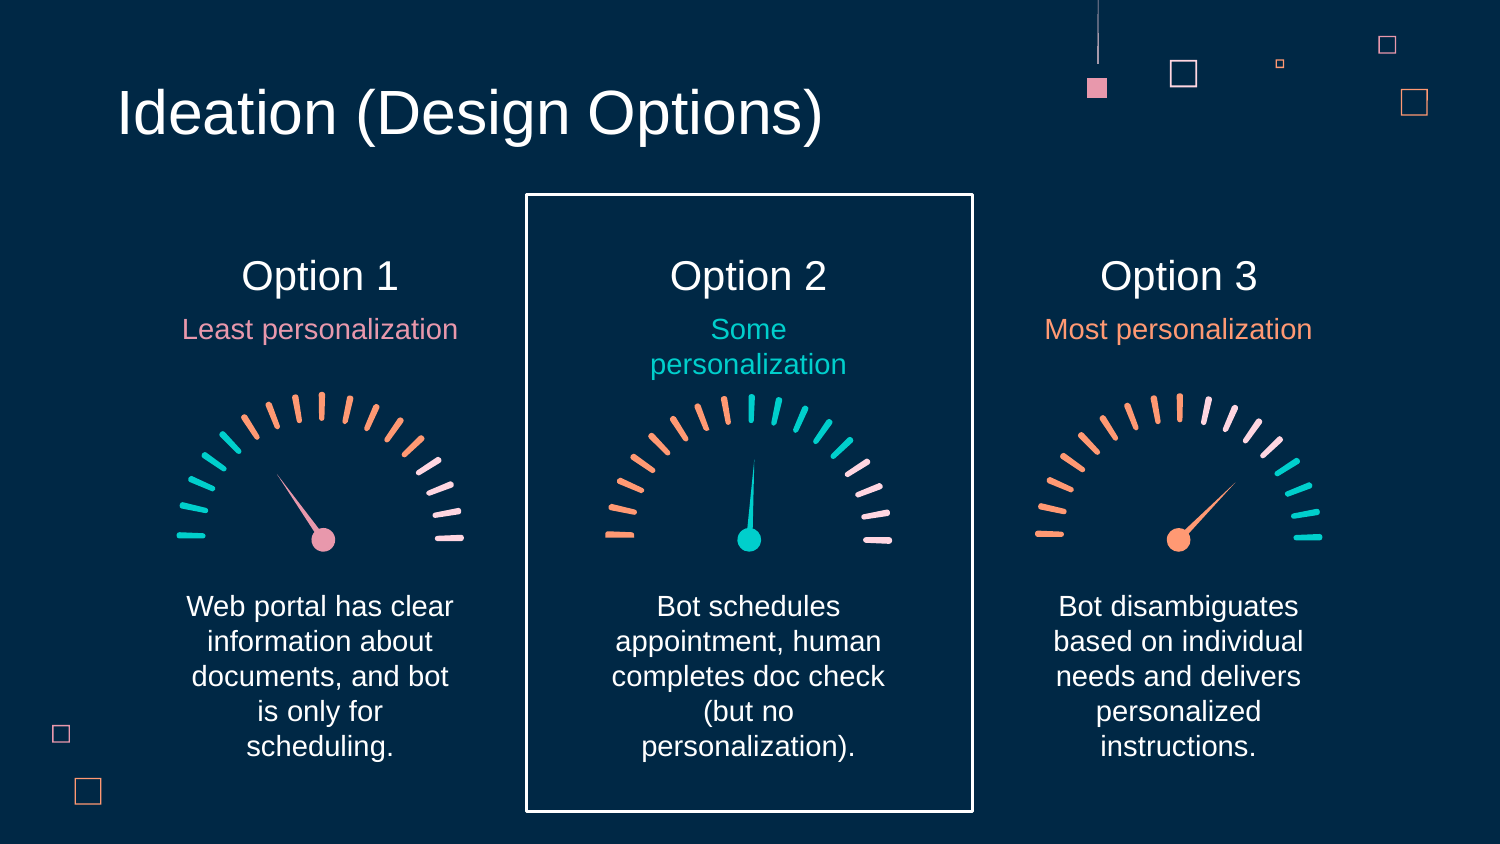

Ideation (Design Options)

# Option 1
Option 2
Option 3
Least personalization
Some personalization
Most personalization

Web portal has clear information about documents, and bot is only for scheduling.
Bot schedules appointment, human completes doc check (but no personalization).
Bot disambiguates based on individual needs and delivers personalized instructions.